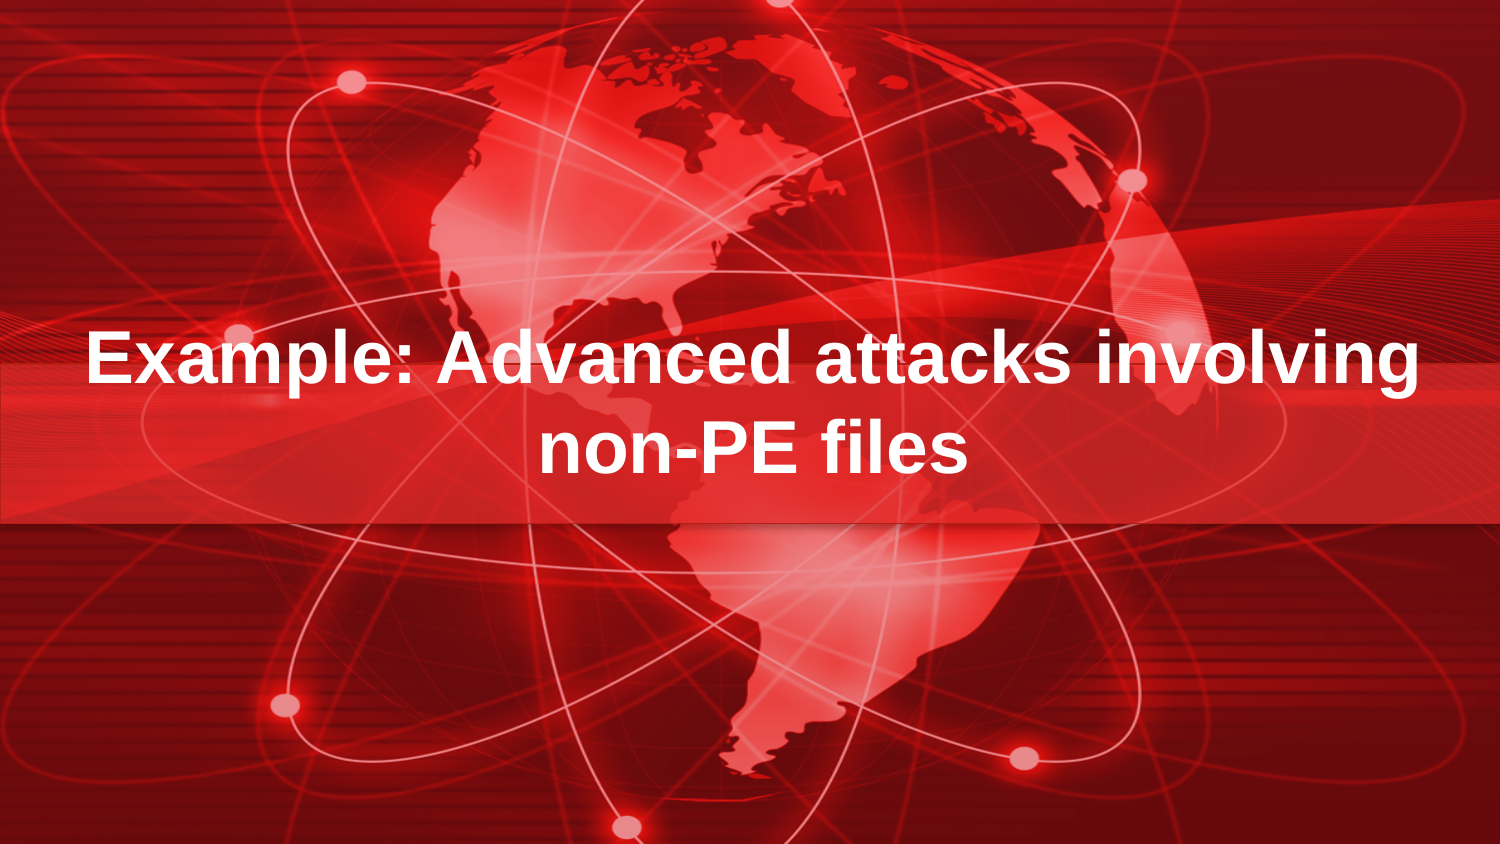

# Example: Advanced attacks involving non-PE files